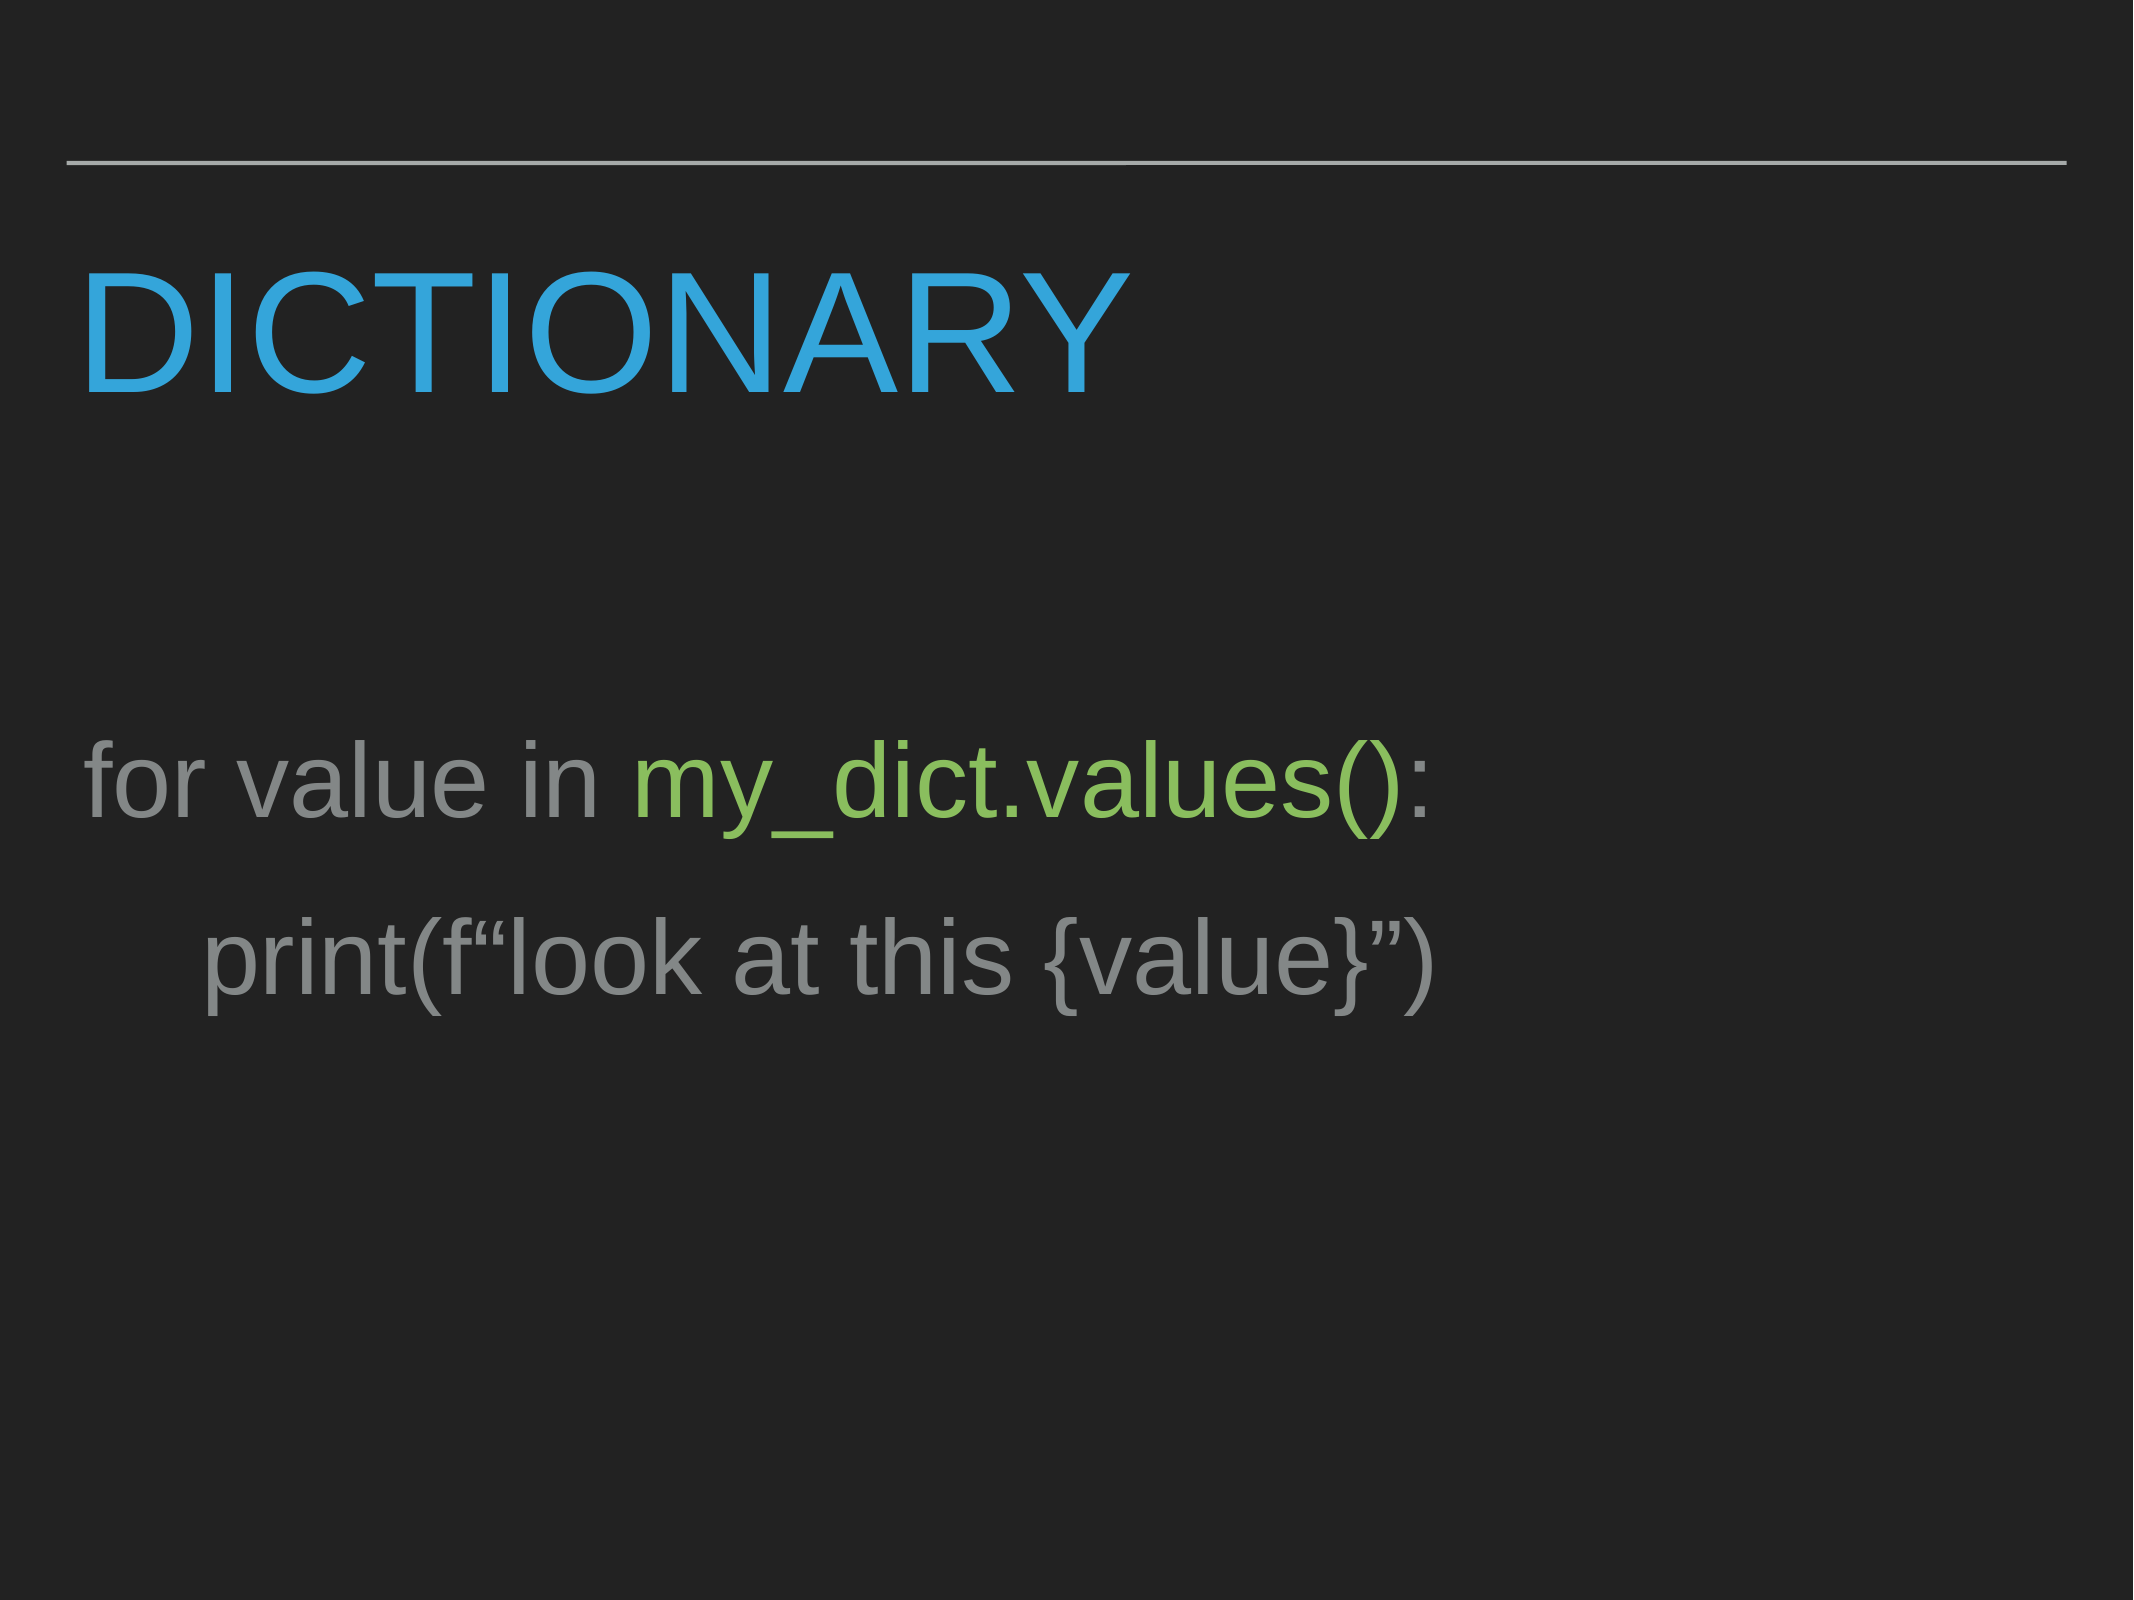

# Dictionary
for value in my_dict.values():
    print(f“look at this {value}”)